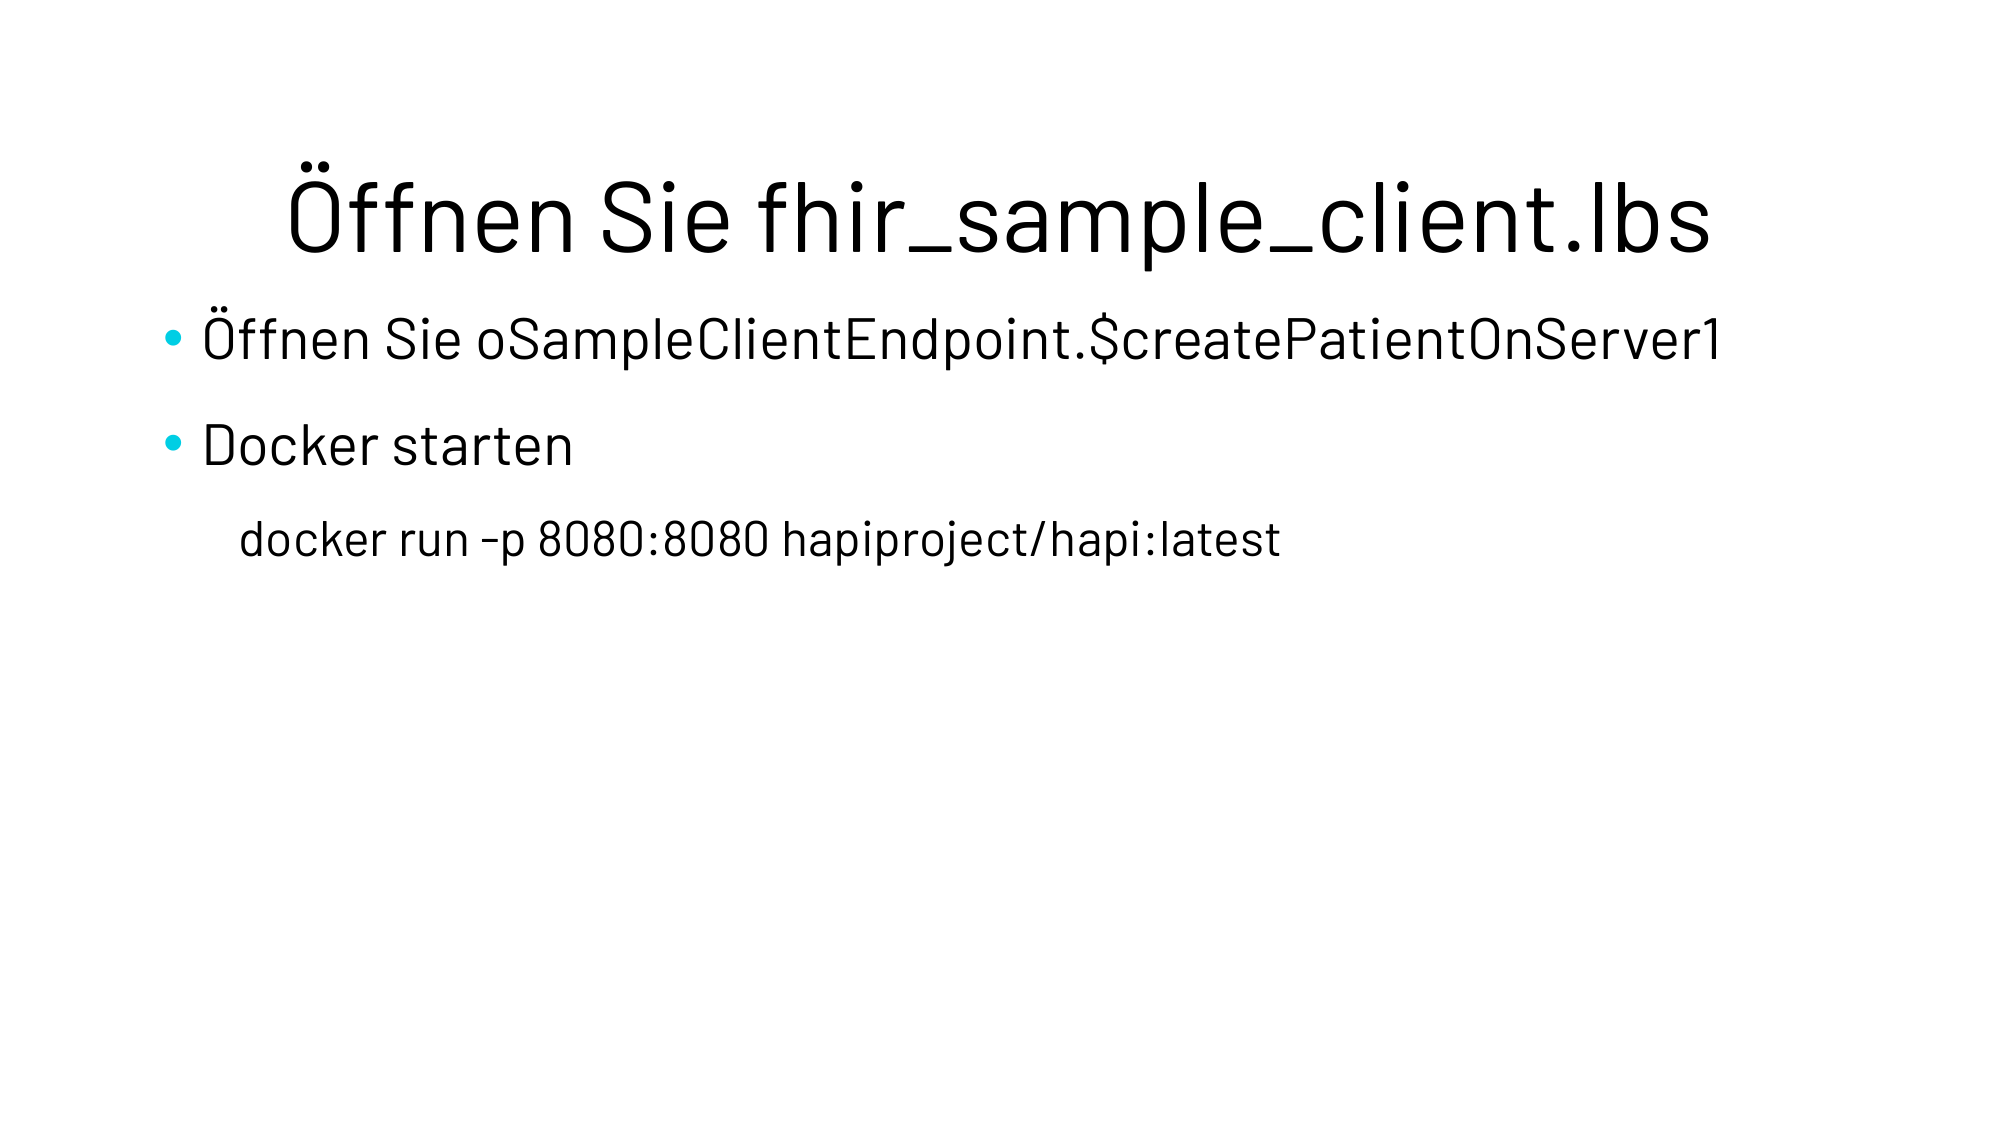

# Öffnen Sie fhir_sample_client.lbs
Öffnen Sie oSampleClientEndpoint.$createPatientOnServer1
Docker starten
docker run -p 8080:8080 hapiproject/hapi:latest